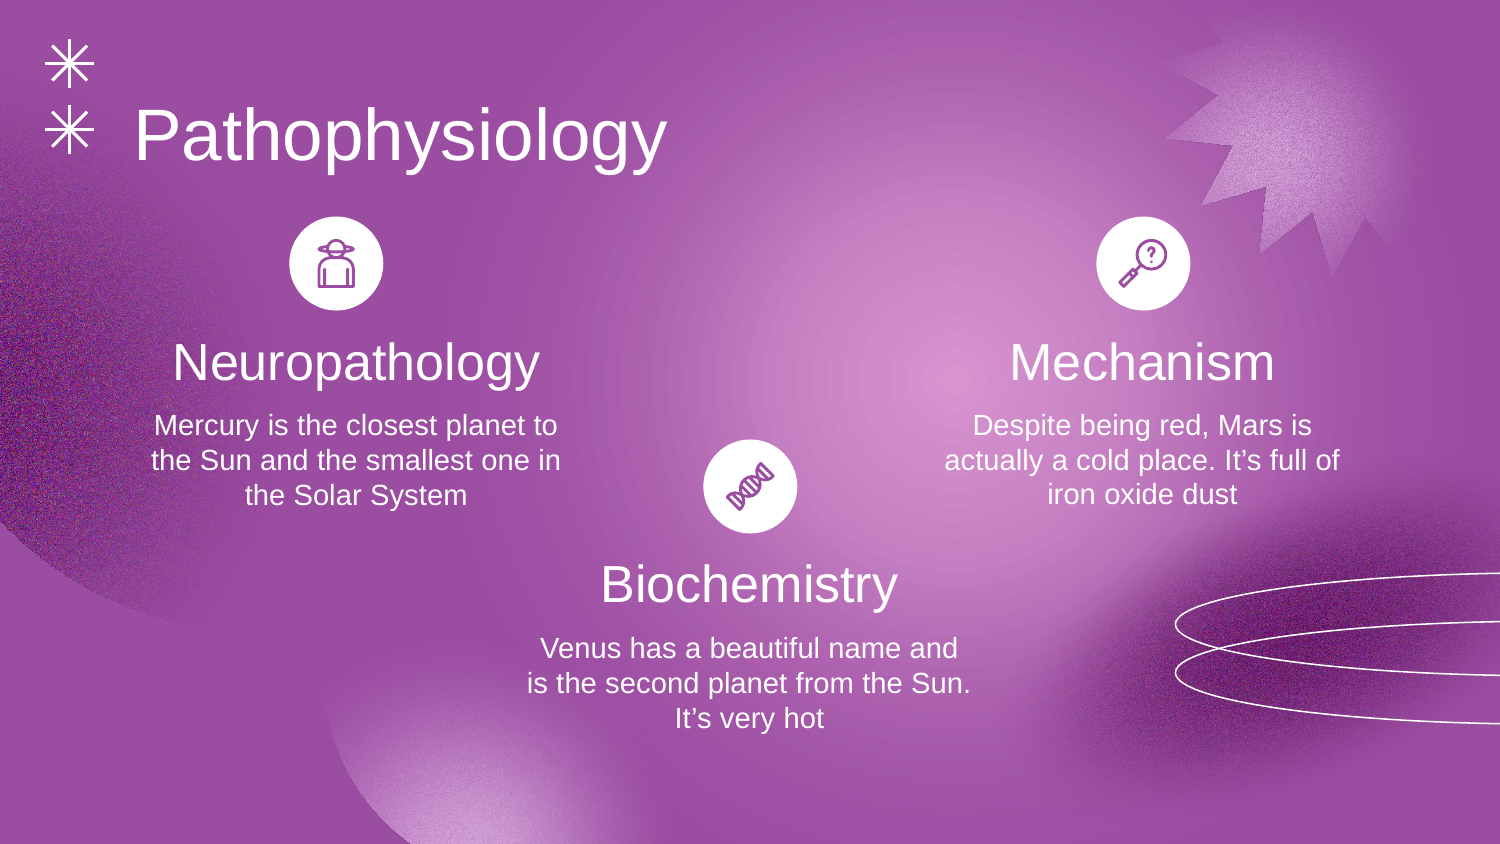

# Pathophysiology

Mechanism
Neuropathology
Despite being red, Mars is actually a cold place. It’s full of iron oxide dust
Mercury is the closest planet to the Sun and the smallest one in the Solar System

Biochemistry
Venus has a beautiful name and is the second planet from the Sun. It’s very hot